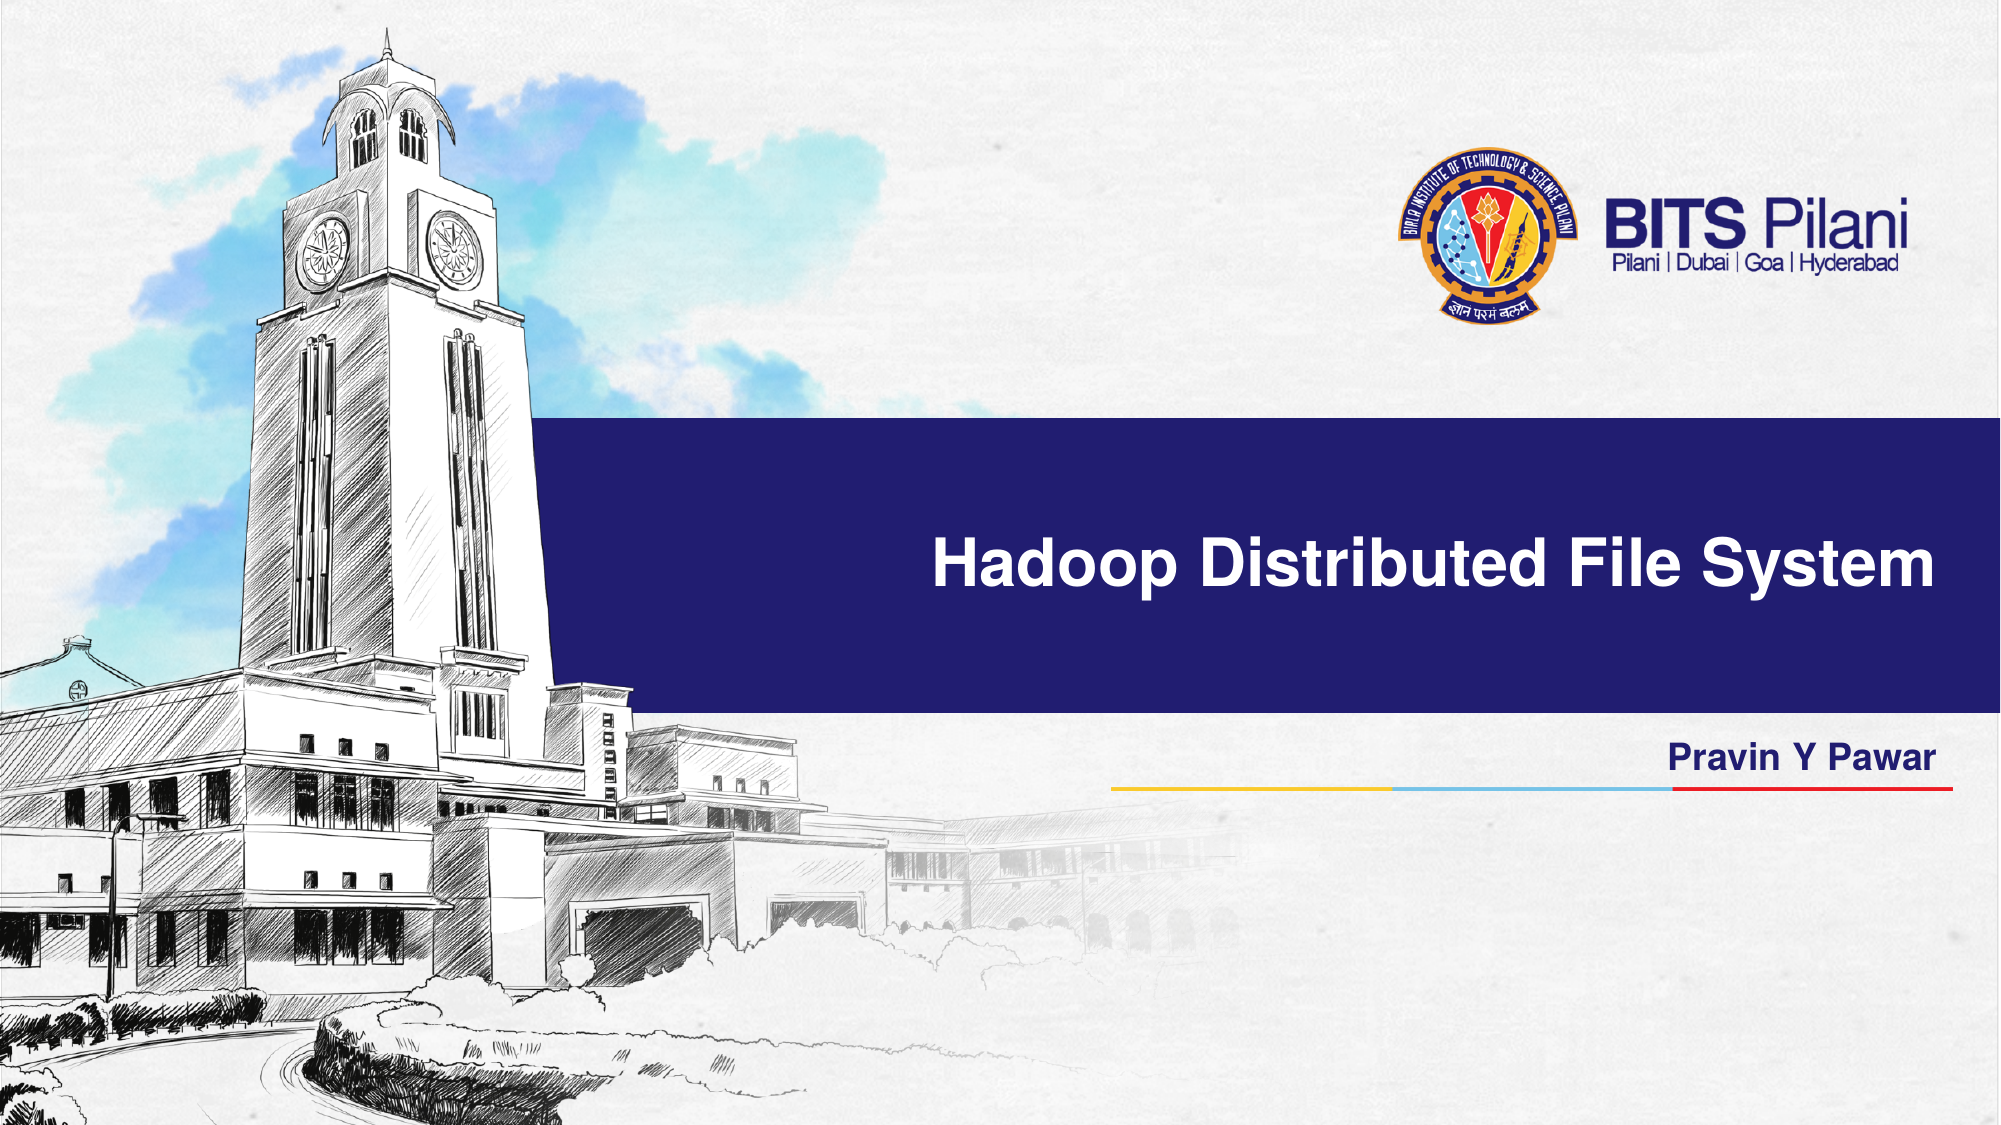

# Hadoop Distributed File System
Pravin Y Pawar